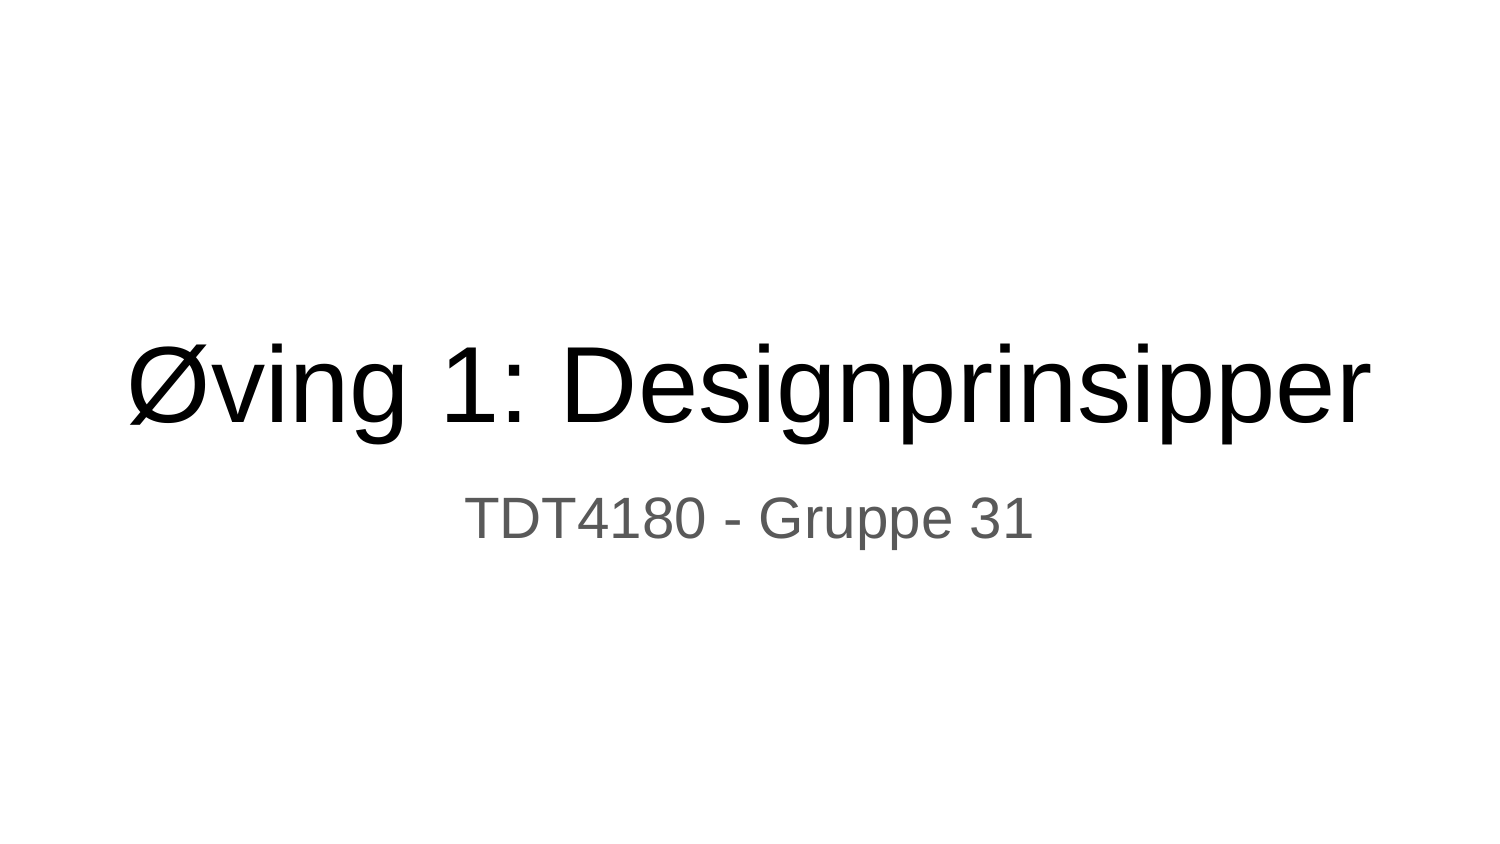

# Øving 1: Designprinsipper
TDT4180 - Gruppe 31